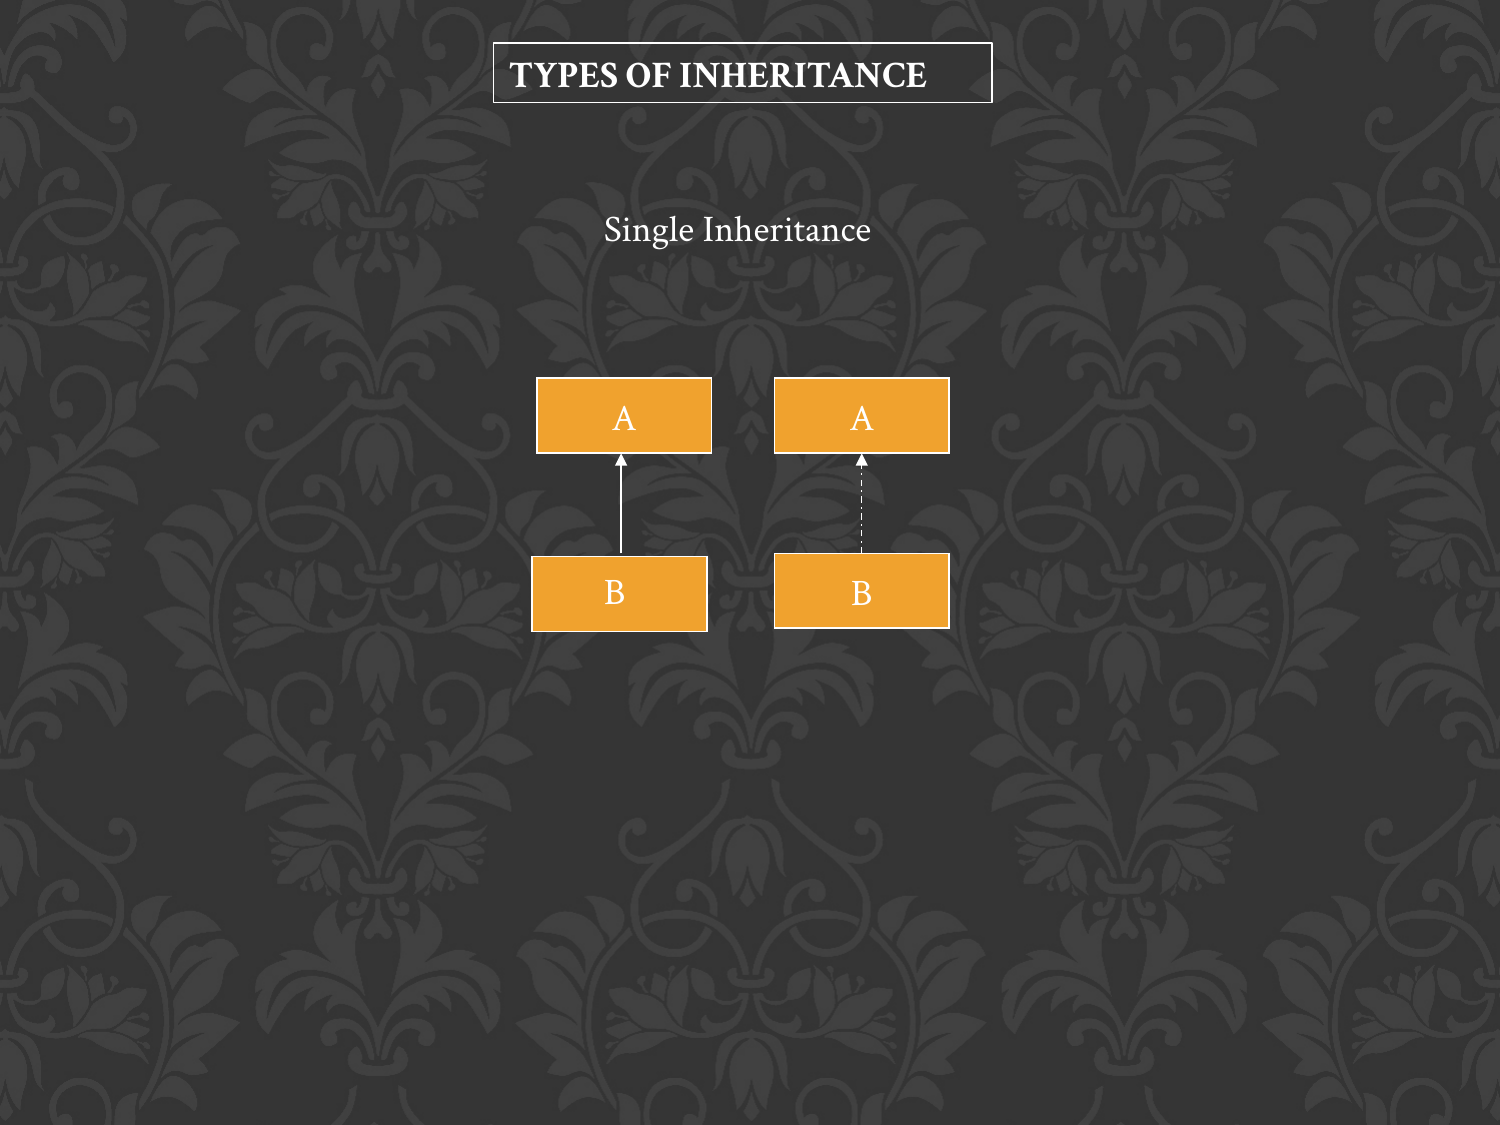

TYPES OF INHERITANCE
Single Inheritance
A
A
B

B